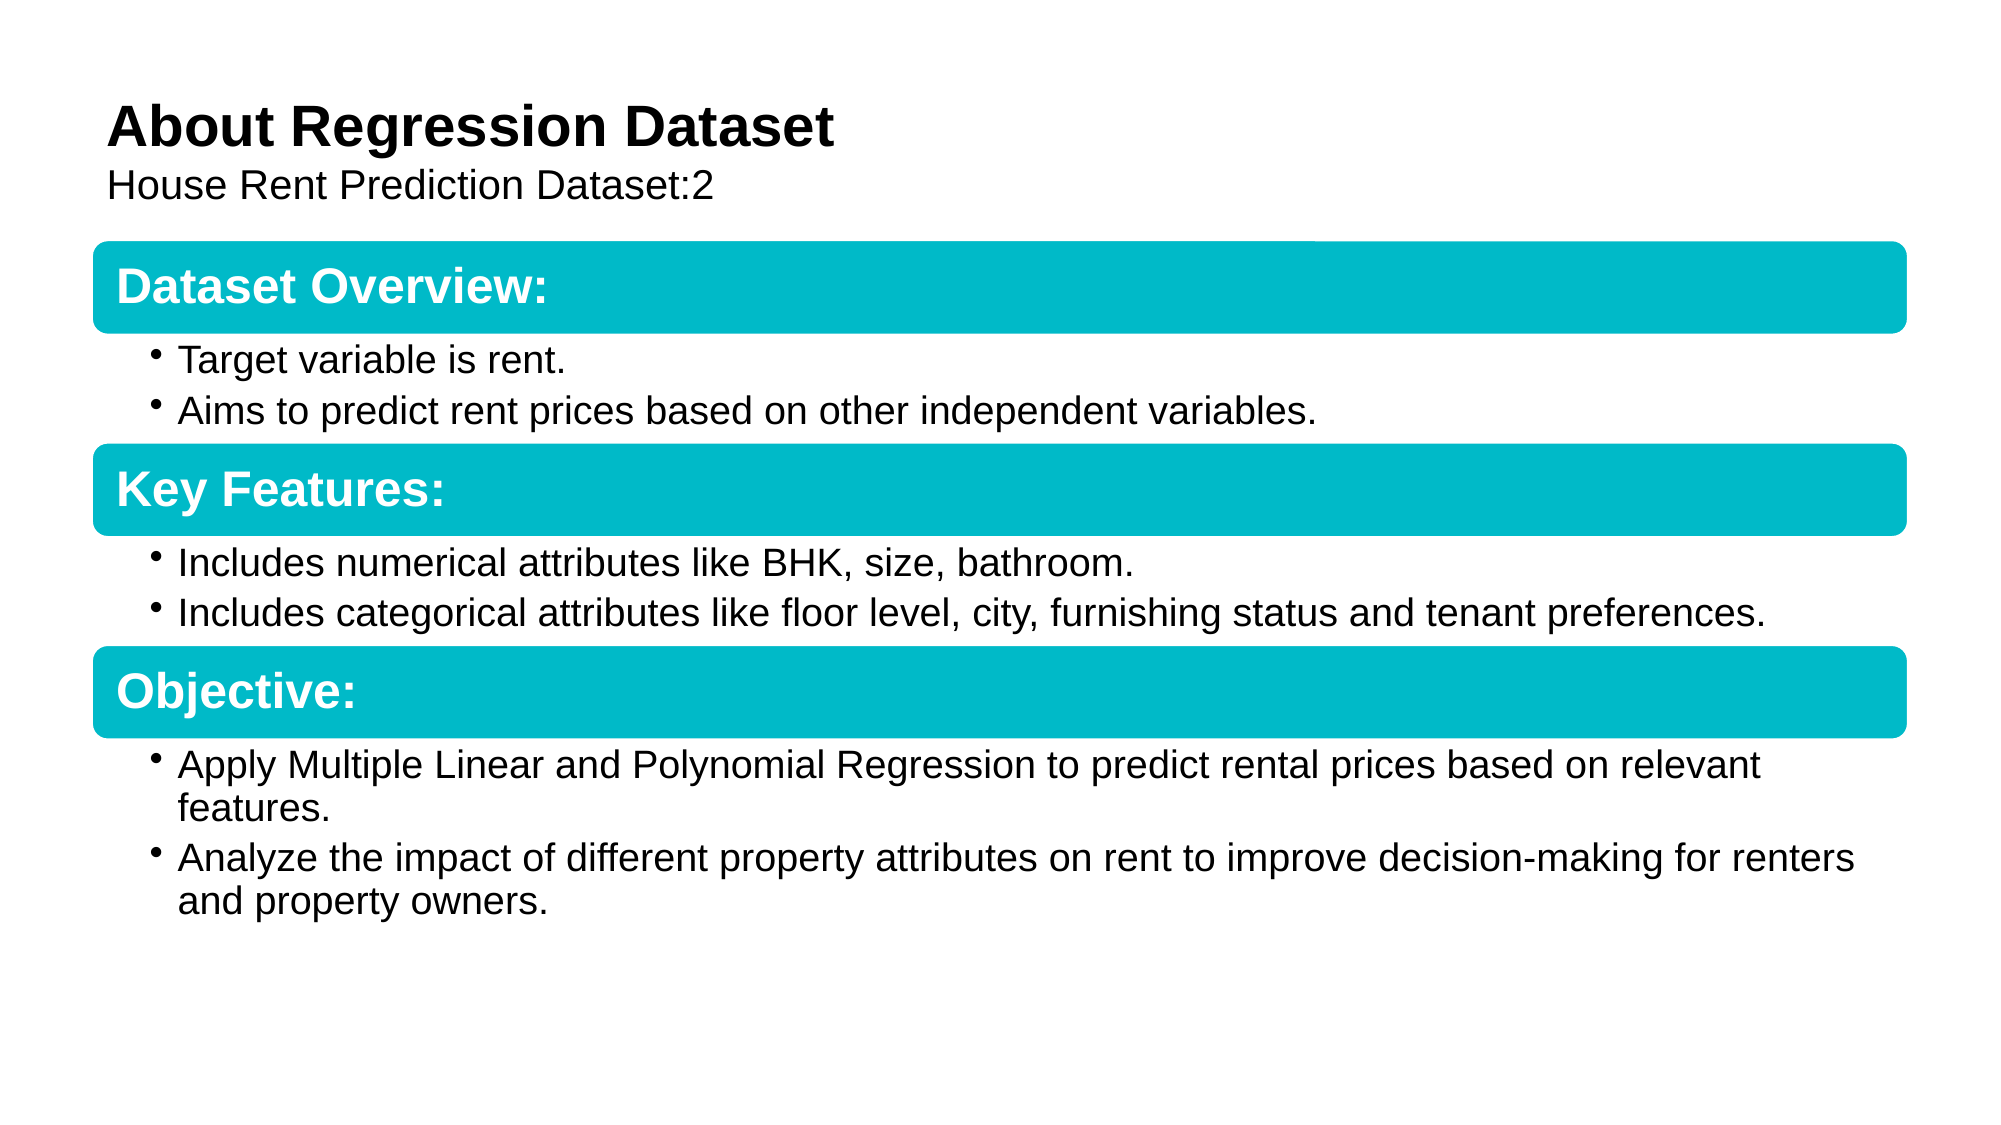

About Regression Dataset
House Rent Prediction Dataset:2
Dataset Overview:
Target variable is rent.
Aims to predict rent prices based on other independent variables.
Key Features:
Includes numerical attributes like BHK, size, bathroom.
Includes categorical attributes like floor level, city, furnishing status and tenant preferences.
Objective:
Apply Multiple Linear and Polynomial Regression to predict rental prices based on relevant features.
Analyze the impact of different property attributes on rent to improve decision-making for renters and property owners.